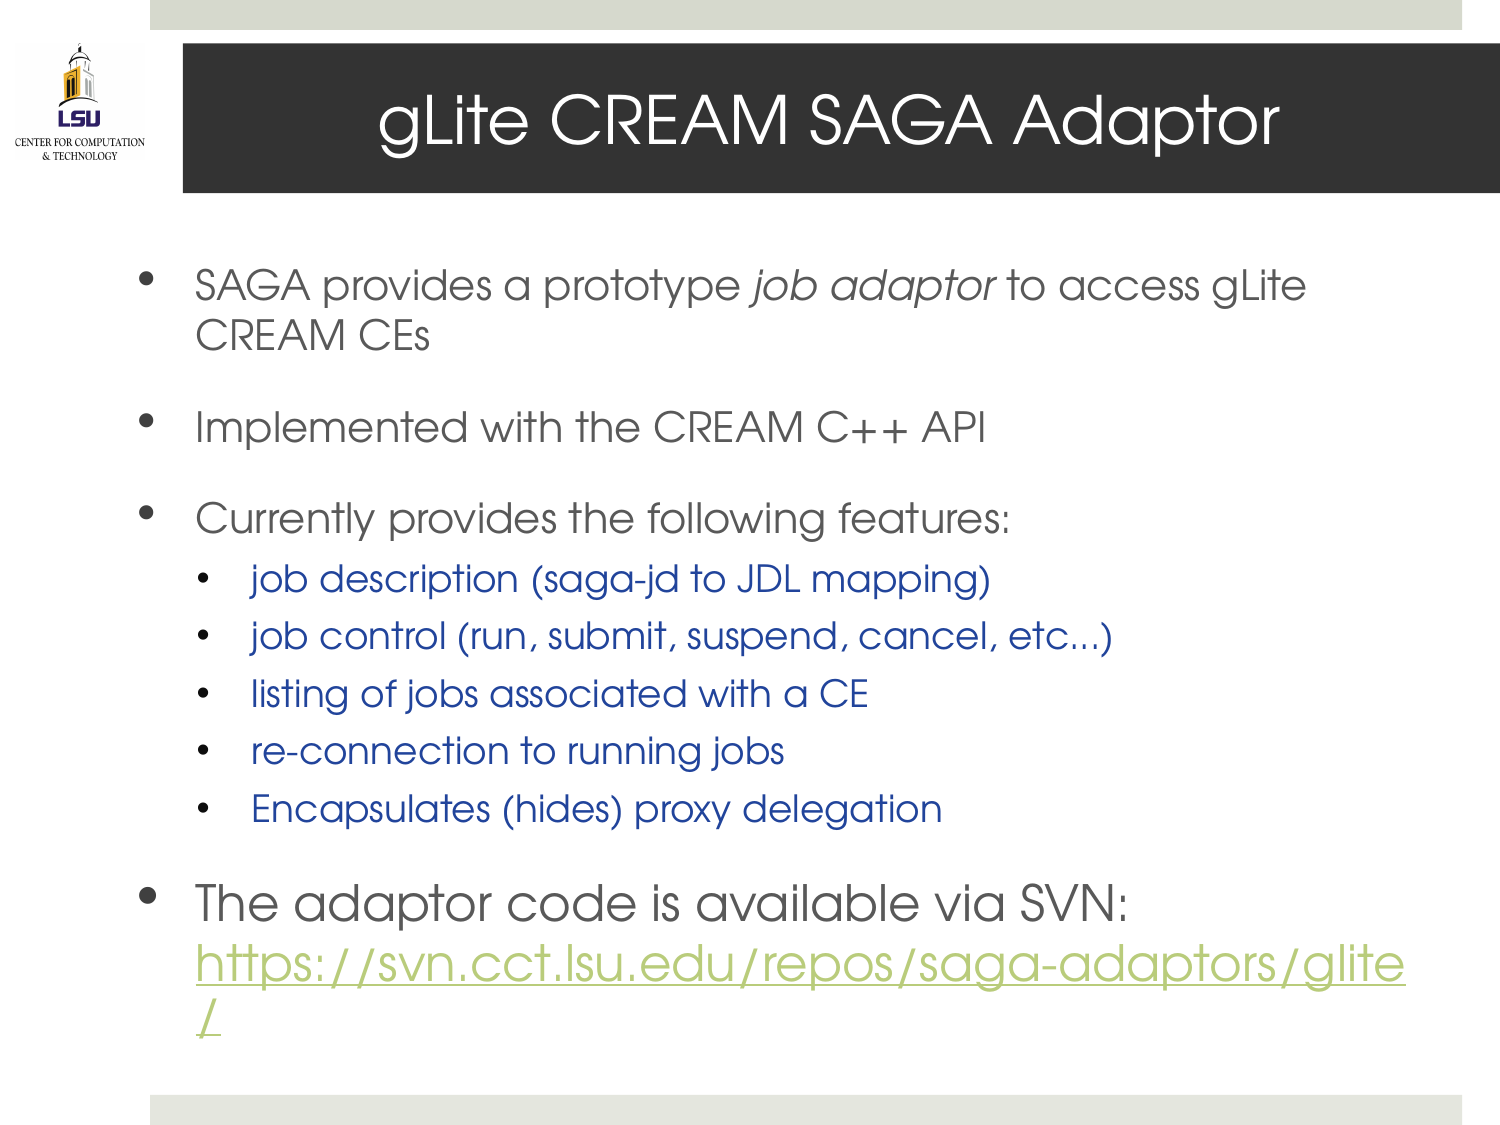

# gLite CREAM SAGA Adaptor
SAGA provides a prototype job adaptor to access gLite CREAM CEs
Implemented with the CREAM C++ API
Currently provides the following features:
job description (saga-jd to JDL mapping)
job control (run, submit, suspend, cancel, etc...)
listing of jobs associated with a CE
re-connection to running jobs
Encapsulates (hides) proxy delegation
The adaptor code is available via SVN:
https://svn.cct.lsu.edu/repos/saga-adaptors/glite/